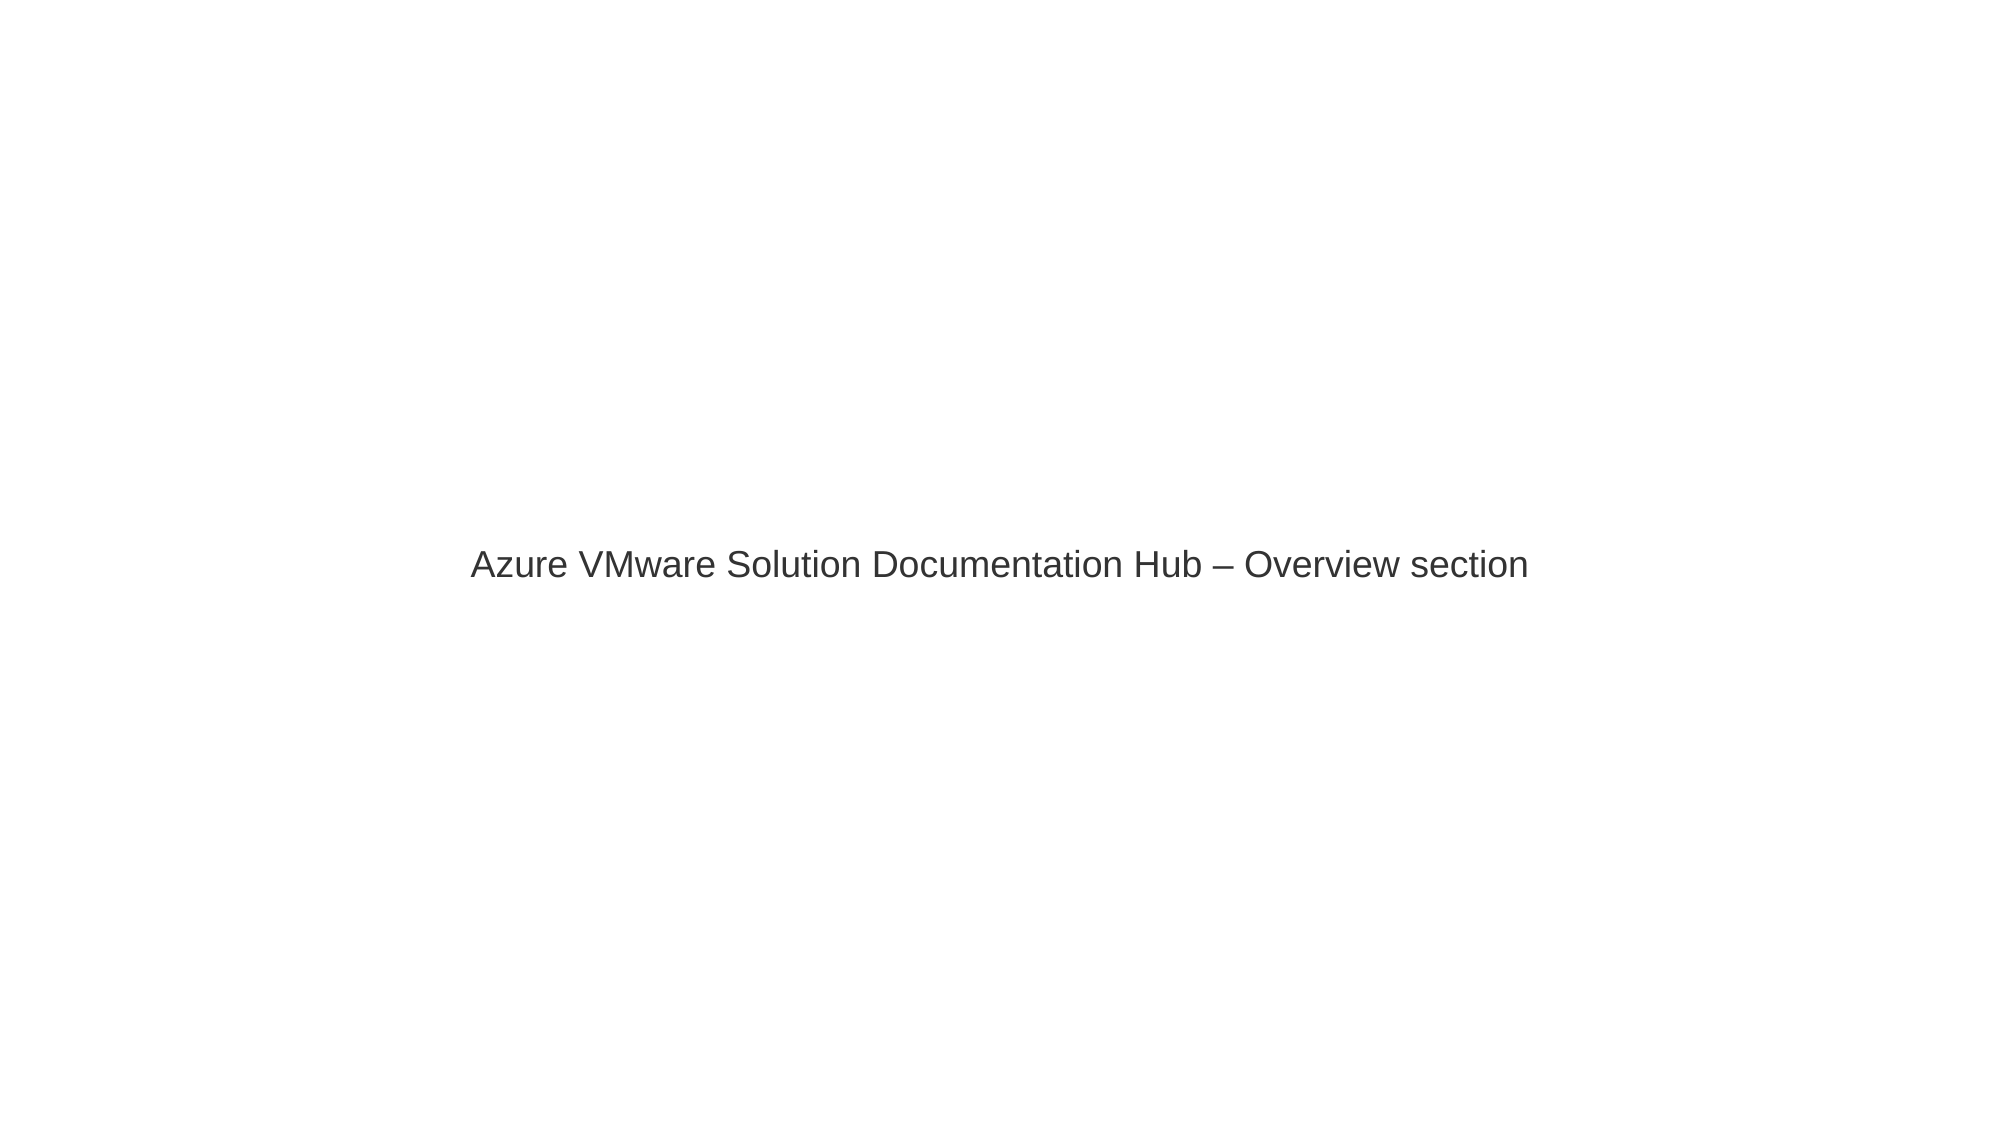

Azure VMware Solution Documentation Hub – Overview section